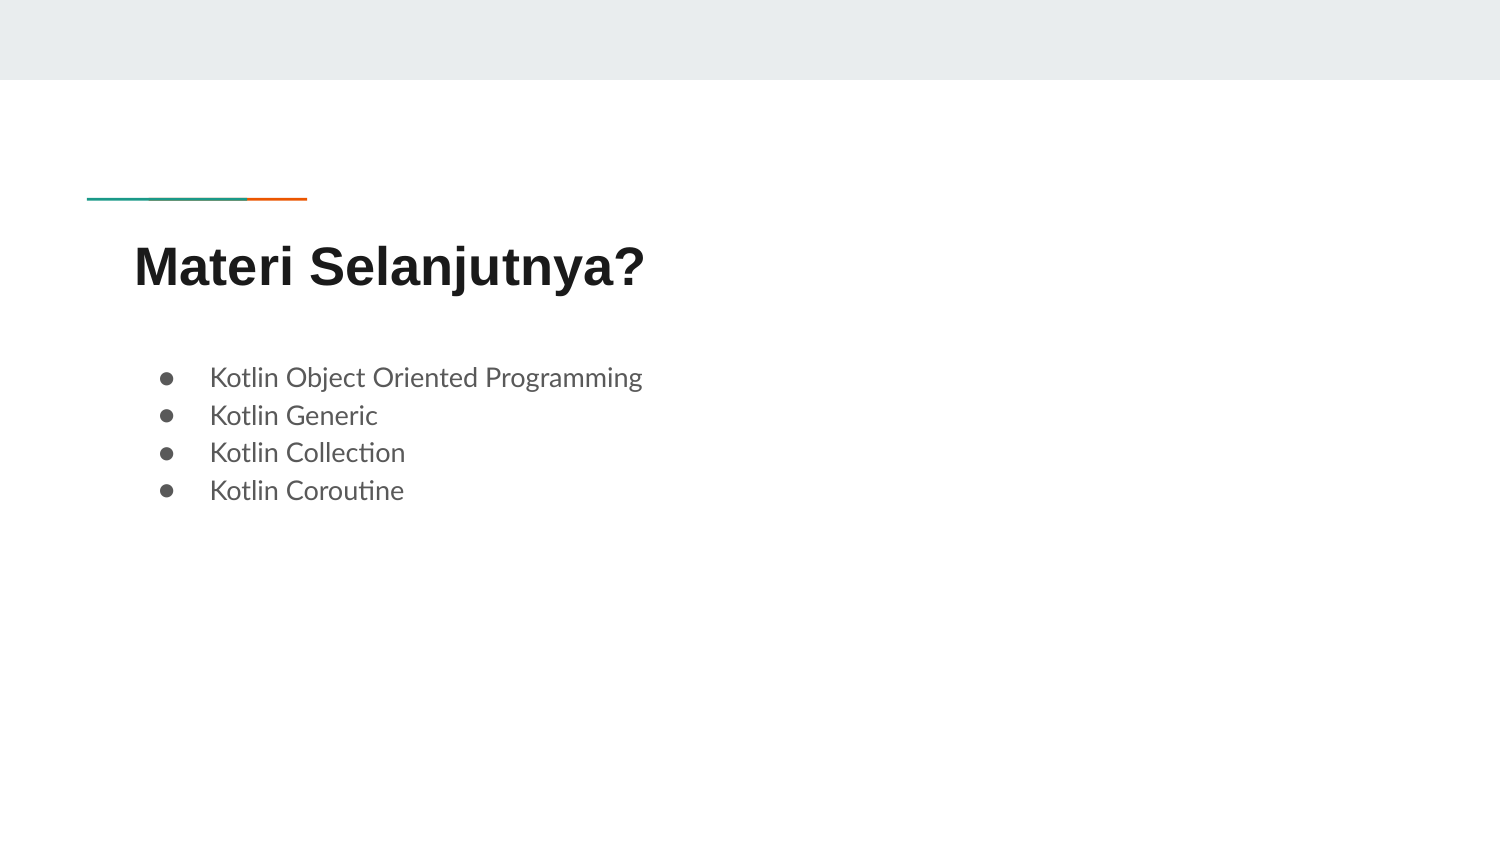

# Materi Selanjutnya?
Kotlin Object Oriented Programming
Kotlin Generic
Kotlin Collection
Kotlin Coroutine